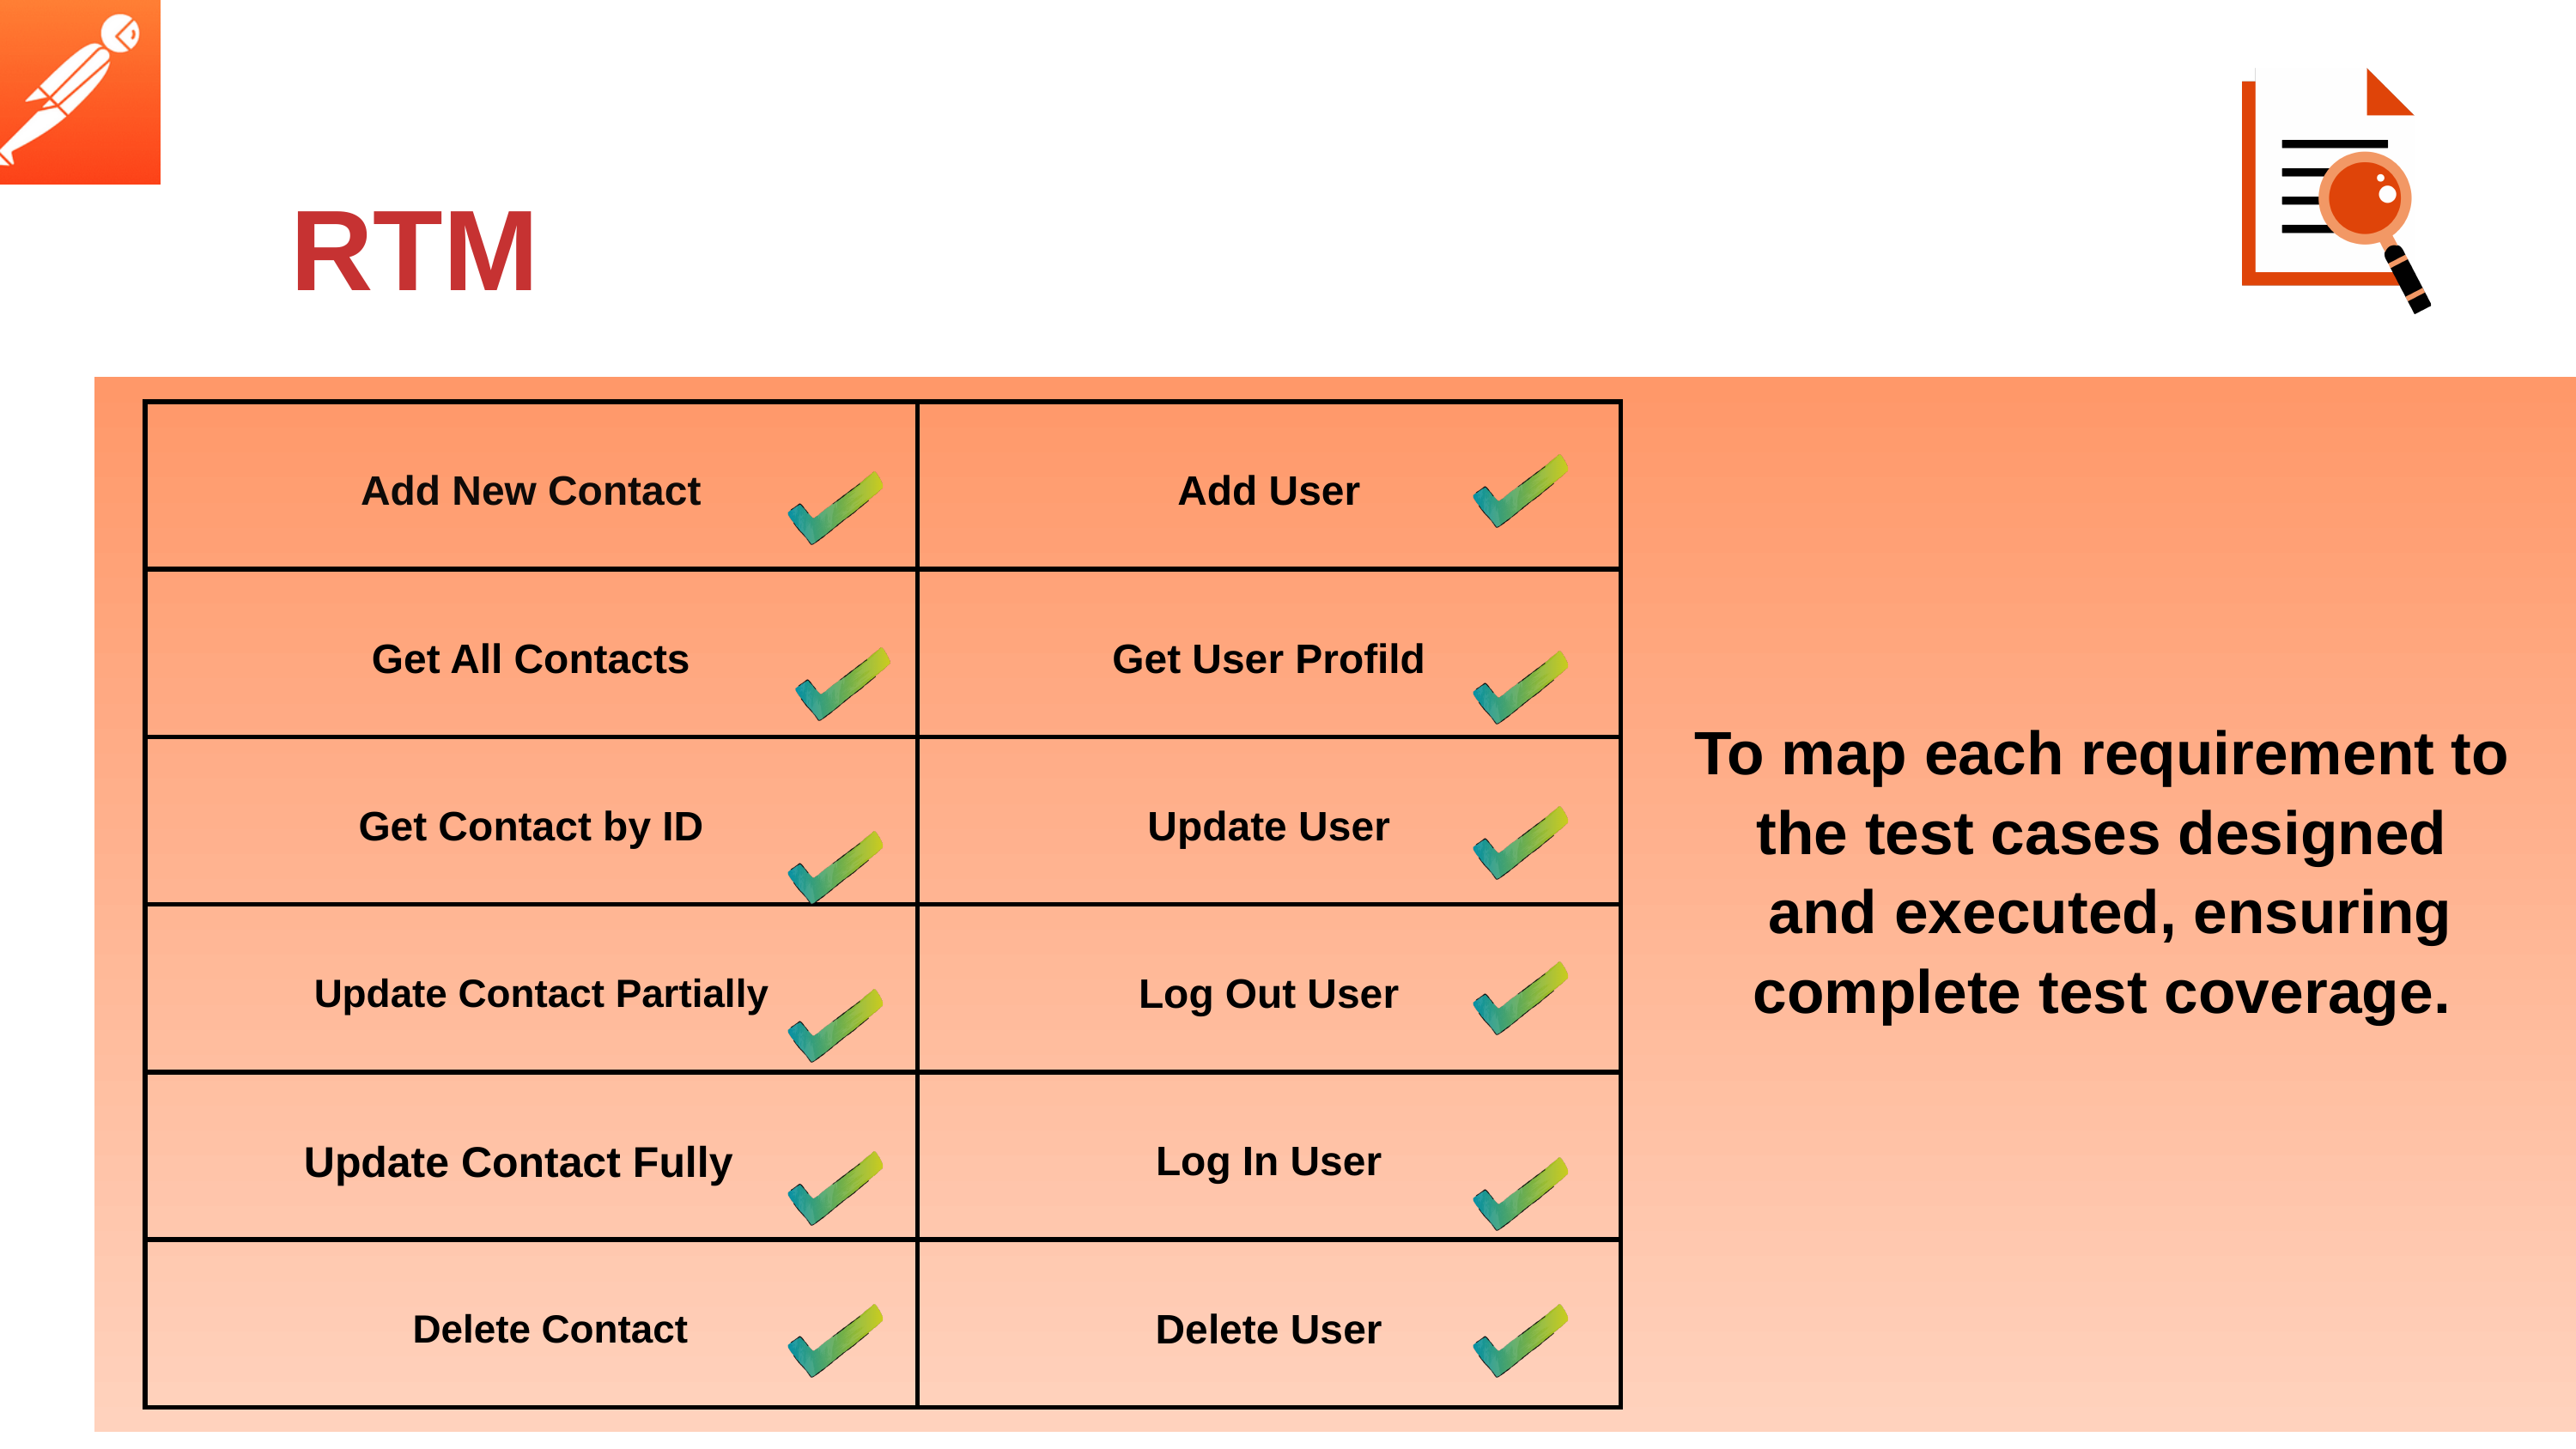

RTM

| Add New Contact | Add User |
| --- | --- |
| Get All Contacts | Get User Profild |
| Get Contact by ID | Update User |
| Update Contact Partially | Log Out User |
| Update Contact Fully | Log In User |
| Delete Contact | Delete User |

To map each requirement to the test cases designed
 and executed, ensuring complete test coverage.